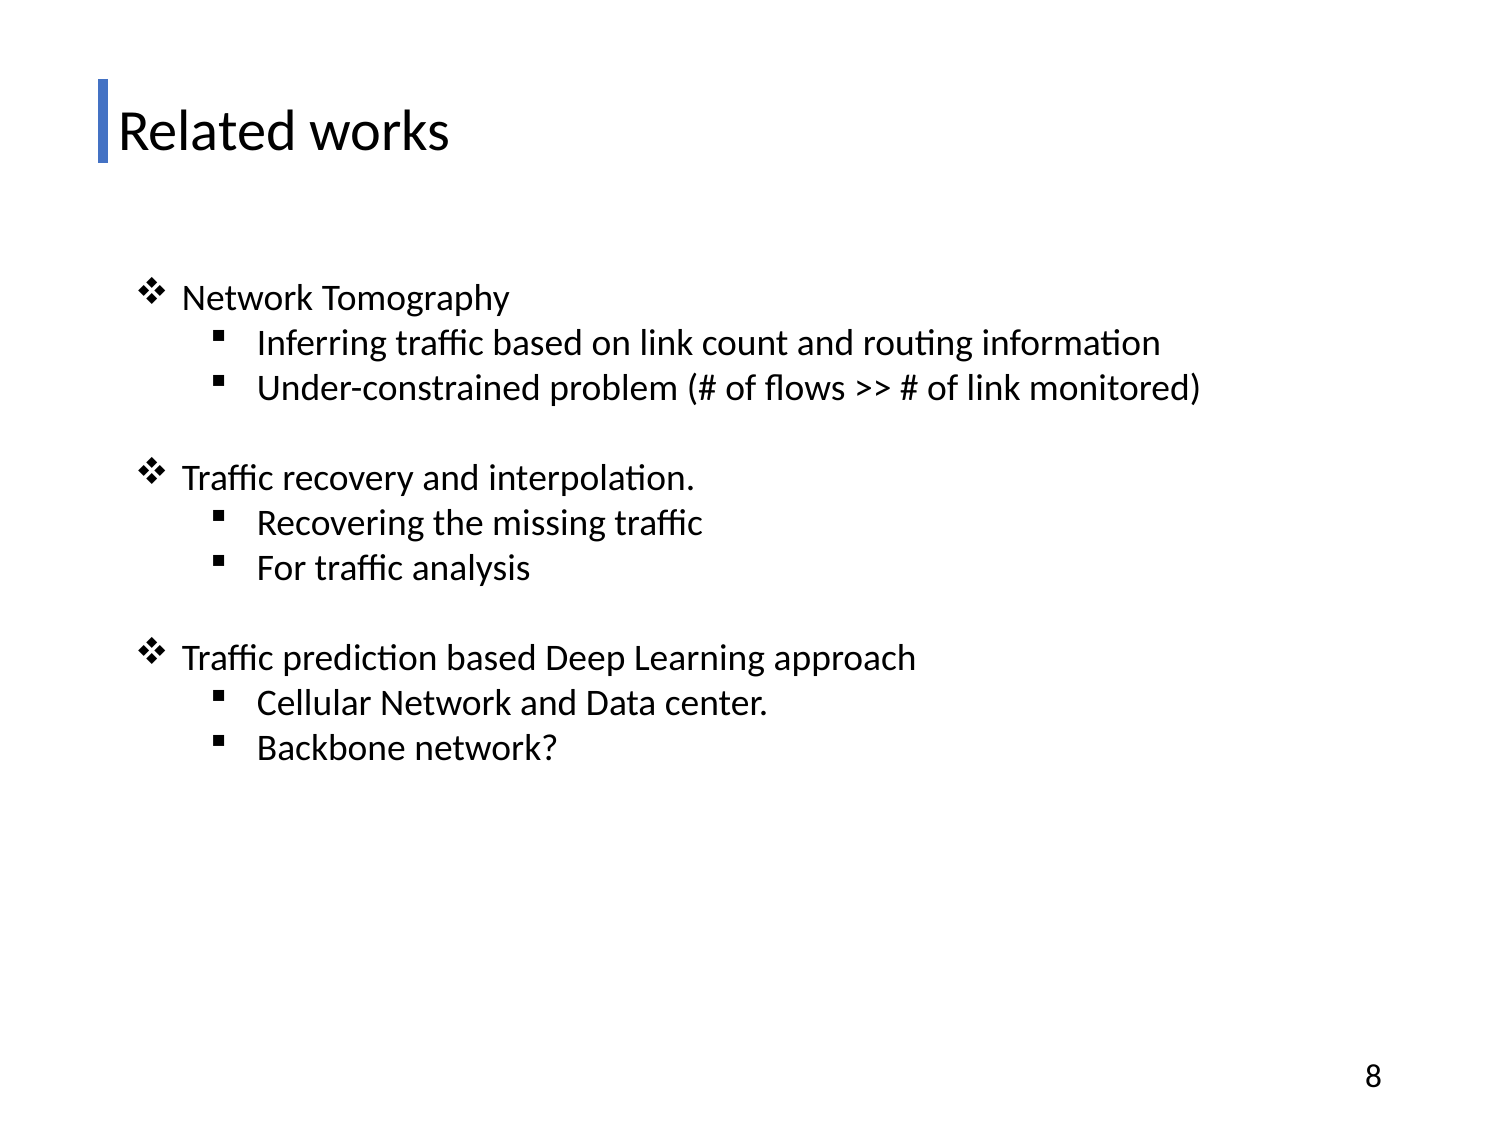

# Related works
Network Tomography
Inferring traffic based on link count and routing information
Under-constrained problem (# of flows >> # of link monitored)

Traffic recovery and interpolation.
Recovering the missing traffic
For traffic analysis

Traffic prediction based Deep Learning approach
Cellular Network and Data center.
Backbone network?
8